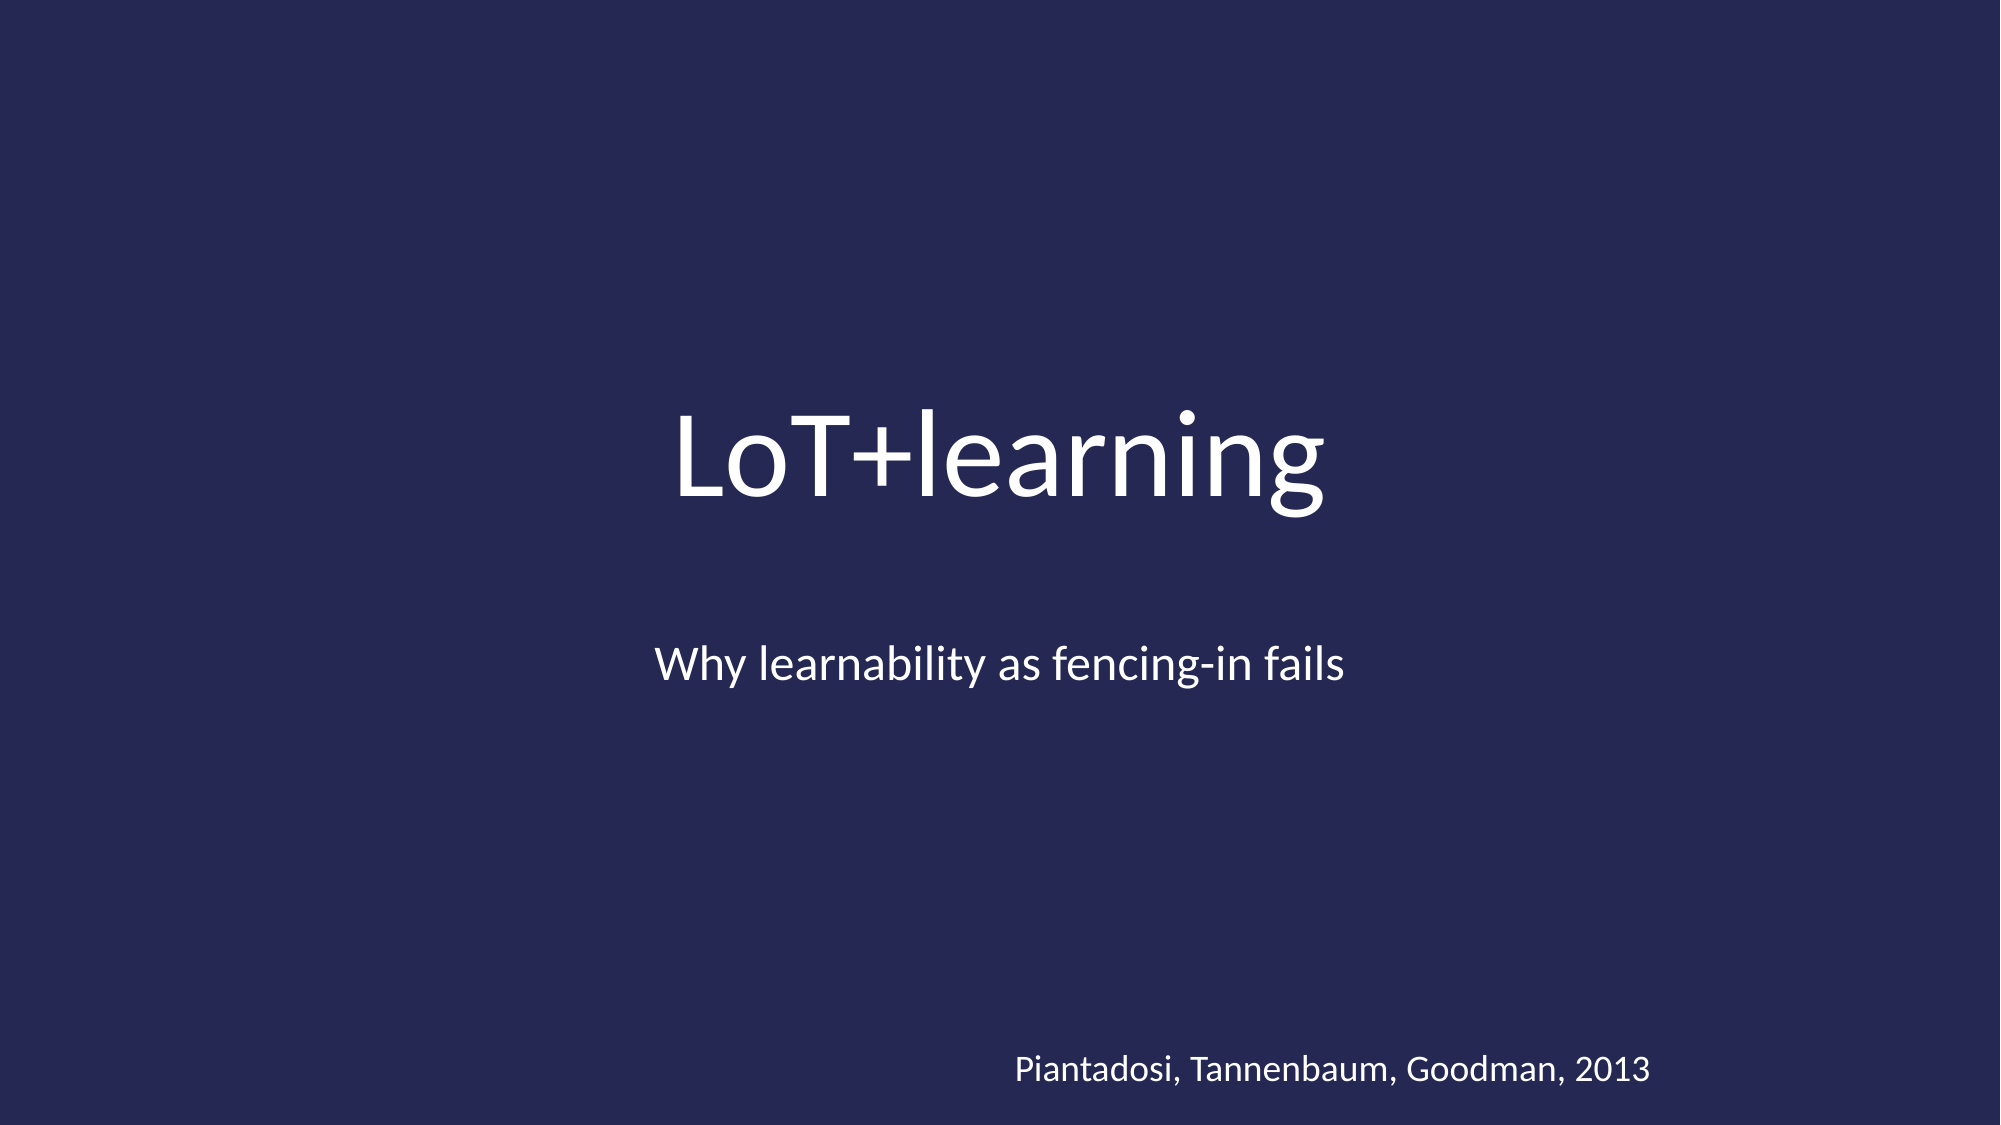

# LoT+learning
Why learnability as fencing-in fails
Piantadosi, Tannenbaum, Goodman, 2013